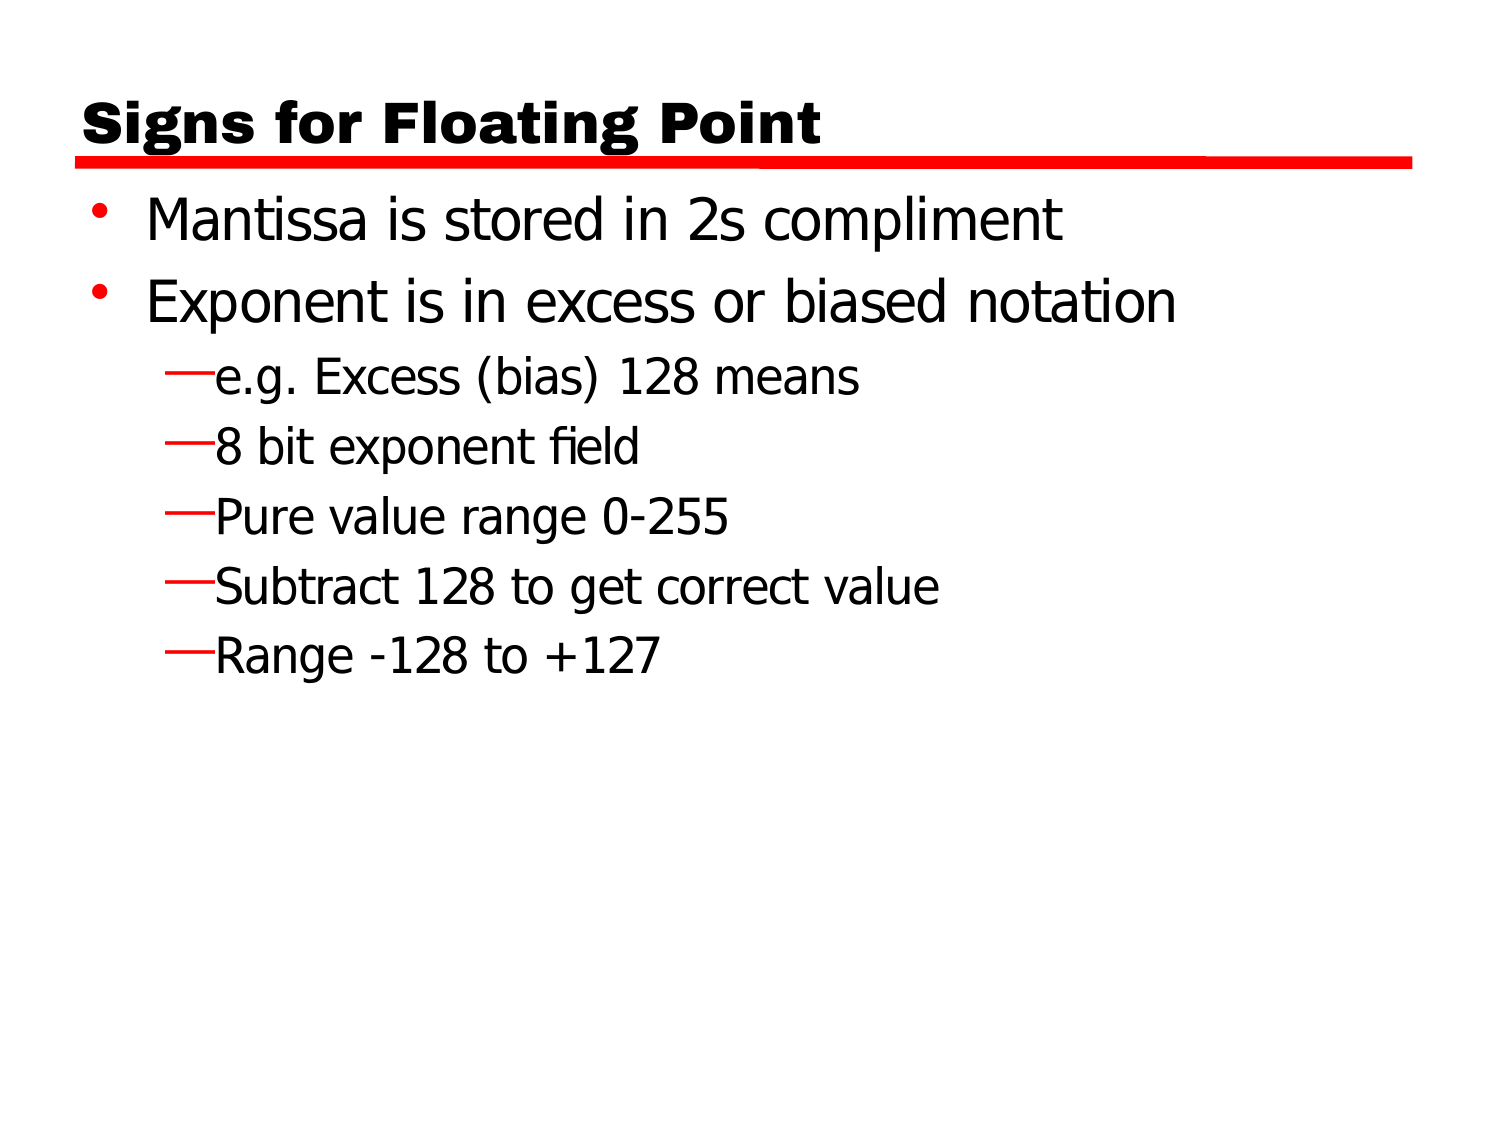

# Signs for Floating Point
Mantissa is stored in 2s compliment
Exponent is in excess or biased notation
e.g. Excess (bias) 128 means
8 bit exponent field
Pure value range 0-255
Subtract 128 to get correct value
Range -128 to +127